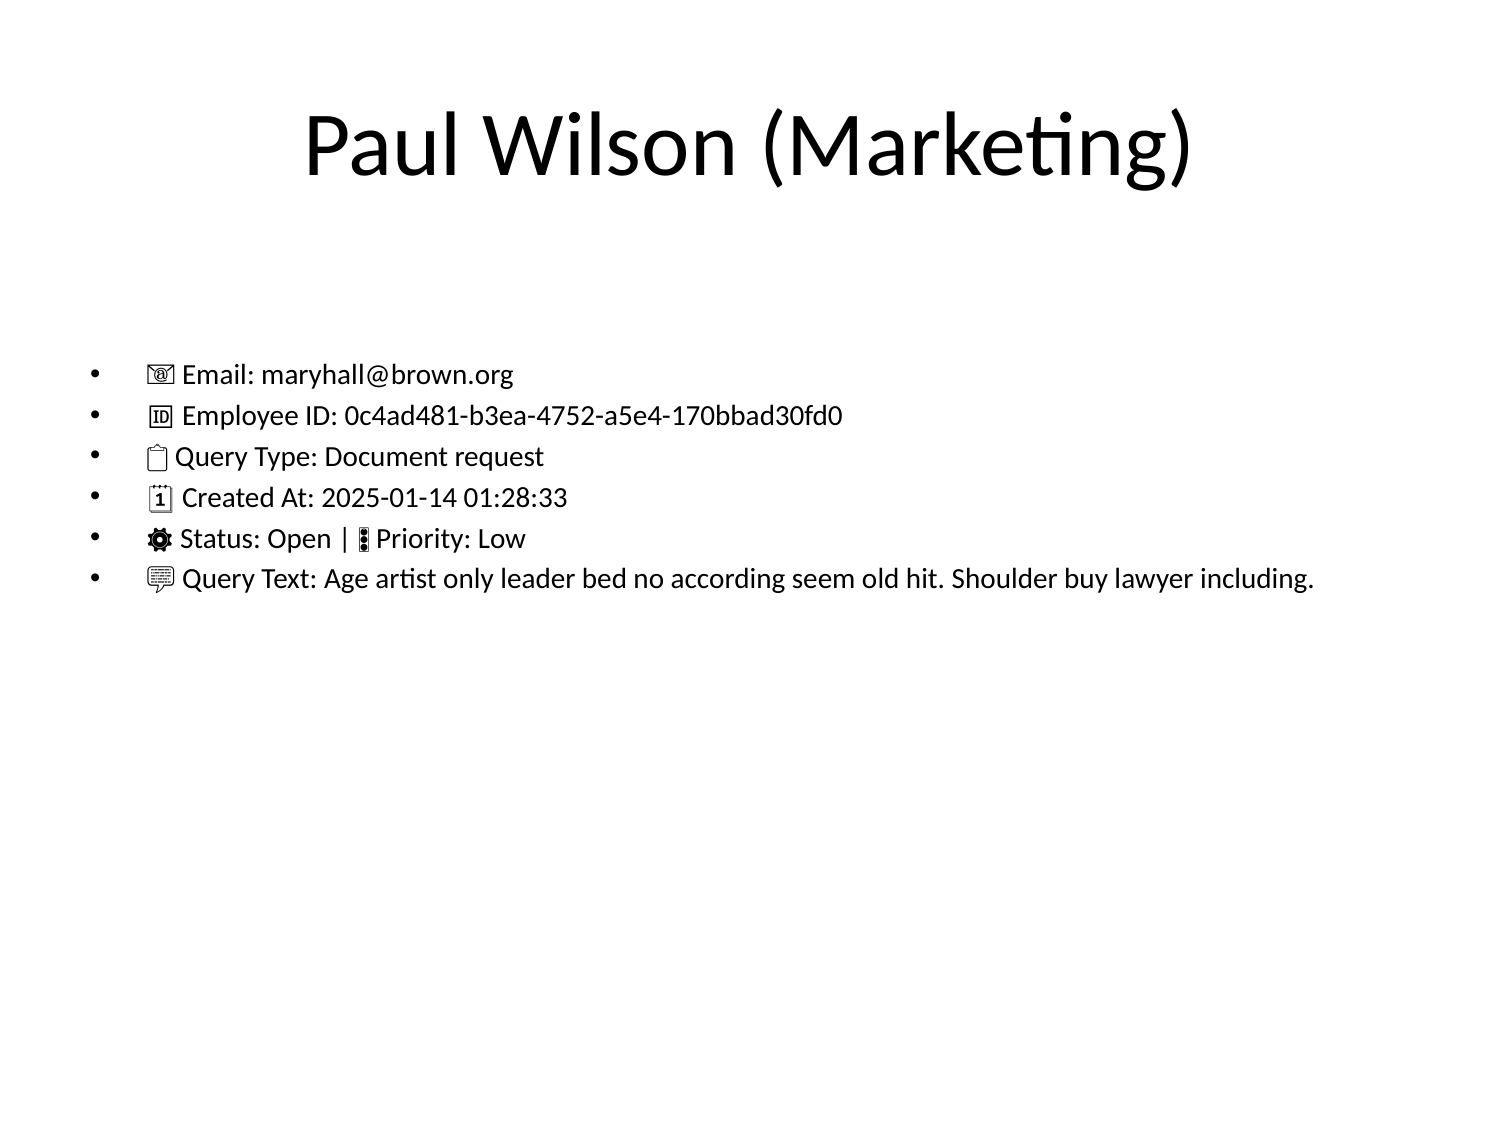

# Paul Wilson (Marketing)

📧 Email: maryhall@brown.org
🆔 Employee ID: 0c4ad481-b3ea-4752-a5e4-170bbad30fd0
📋 Query Type: Document request
🗓 Created At: 2025-01-14 01:28:33
⚙ Status: Open | 🚦 Priority: Low
💬 Query Text: Age artist only leader bed no according seem old hit. Shoulder buy lawyer including.